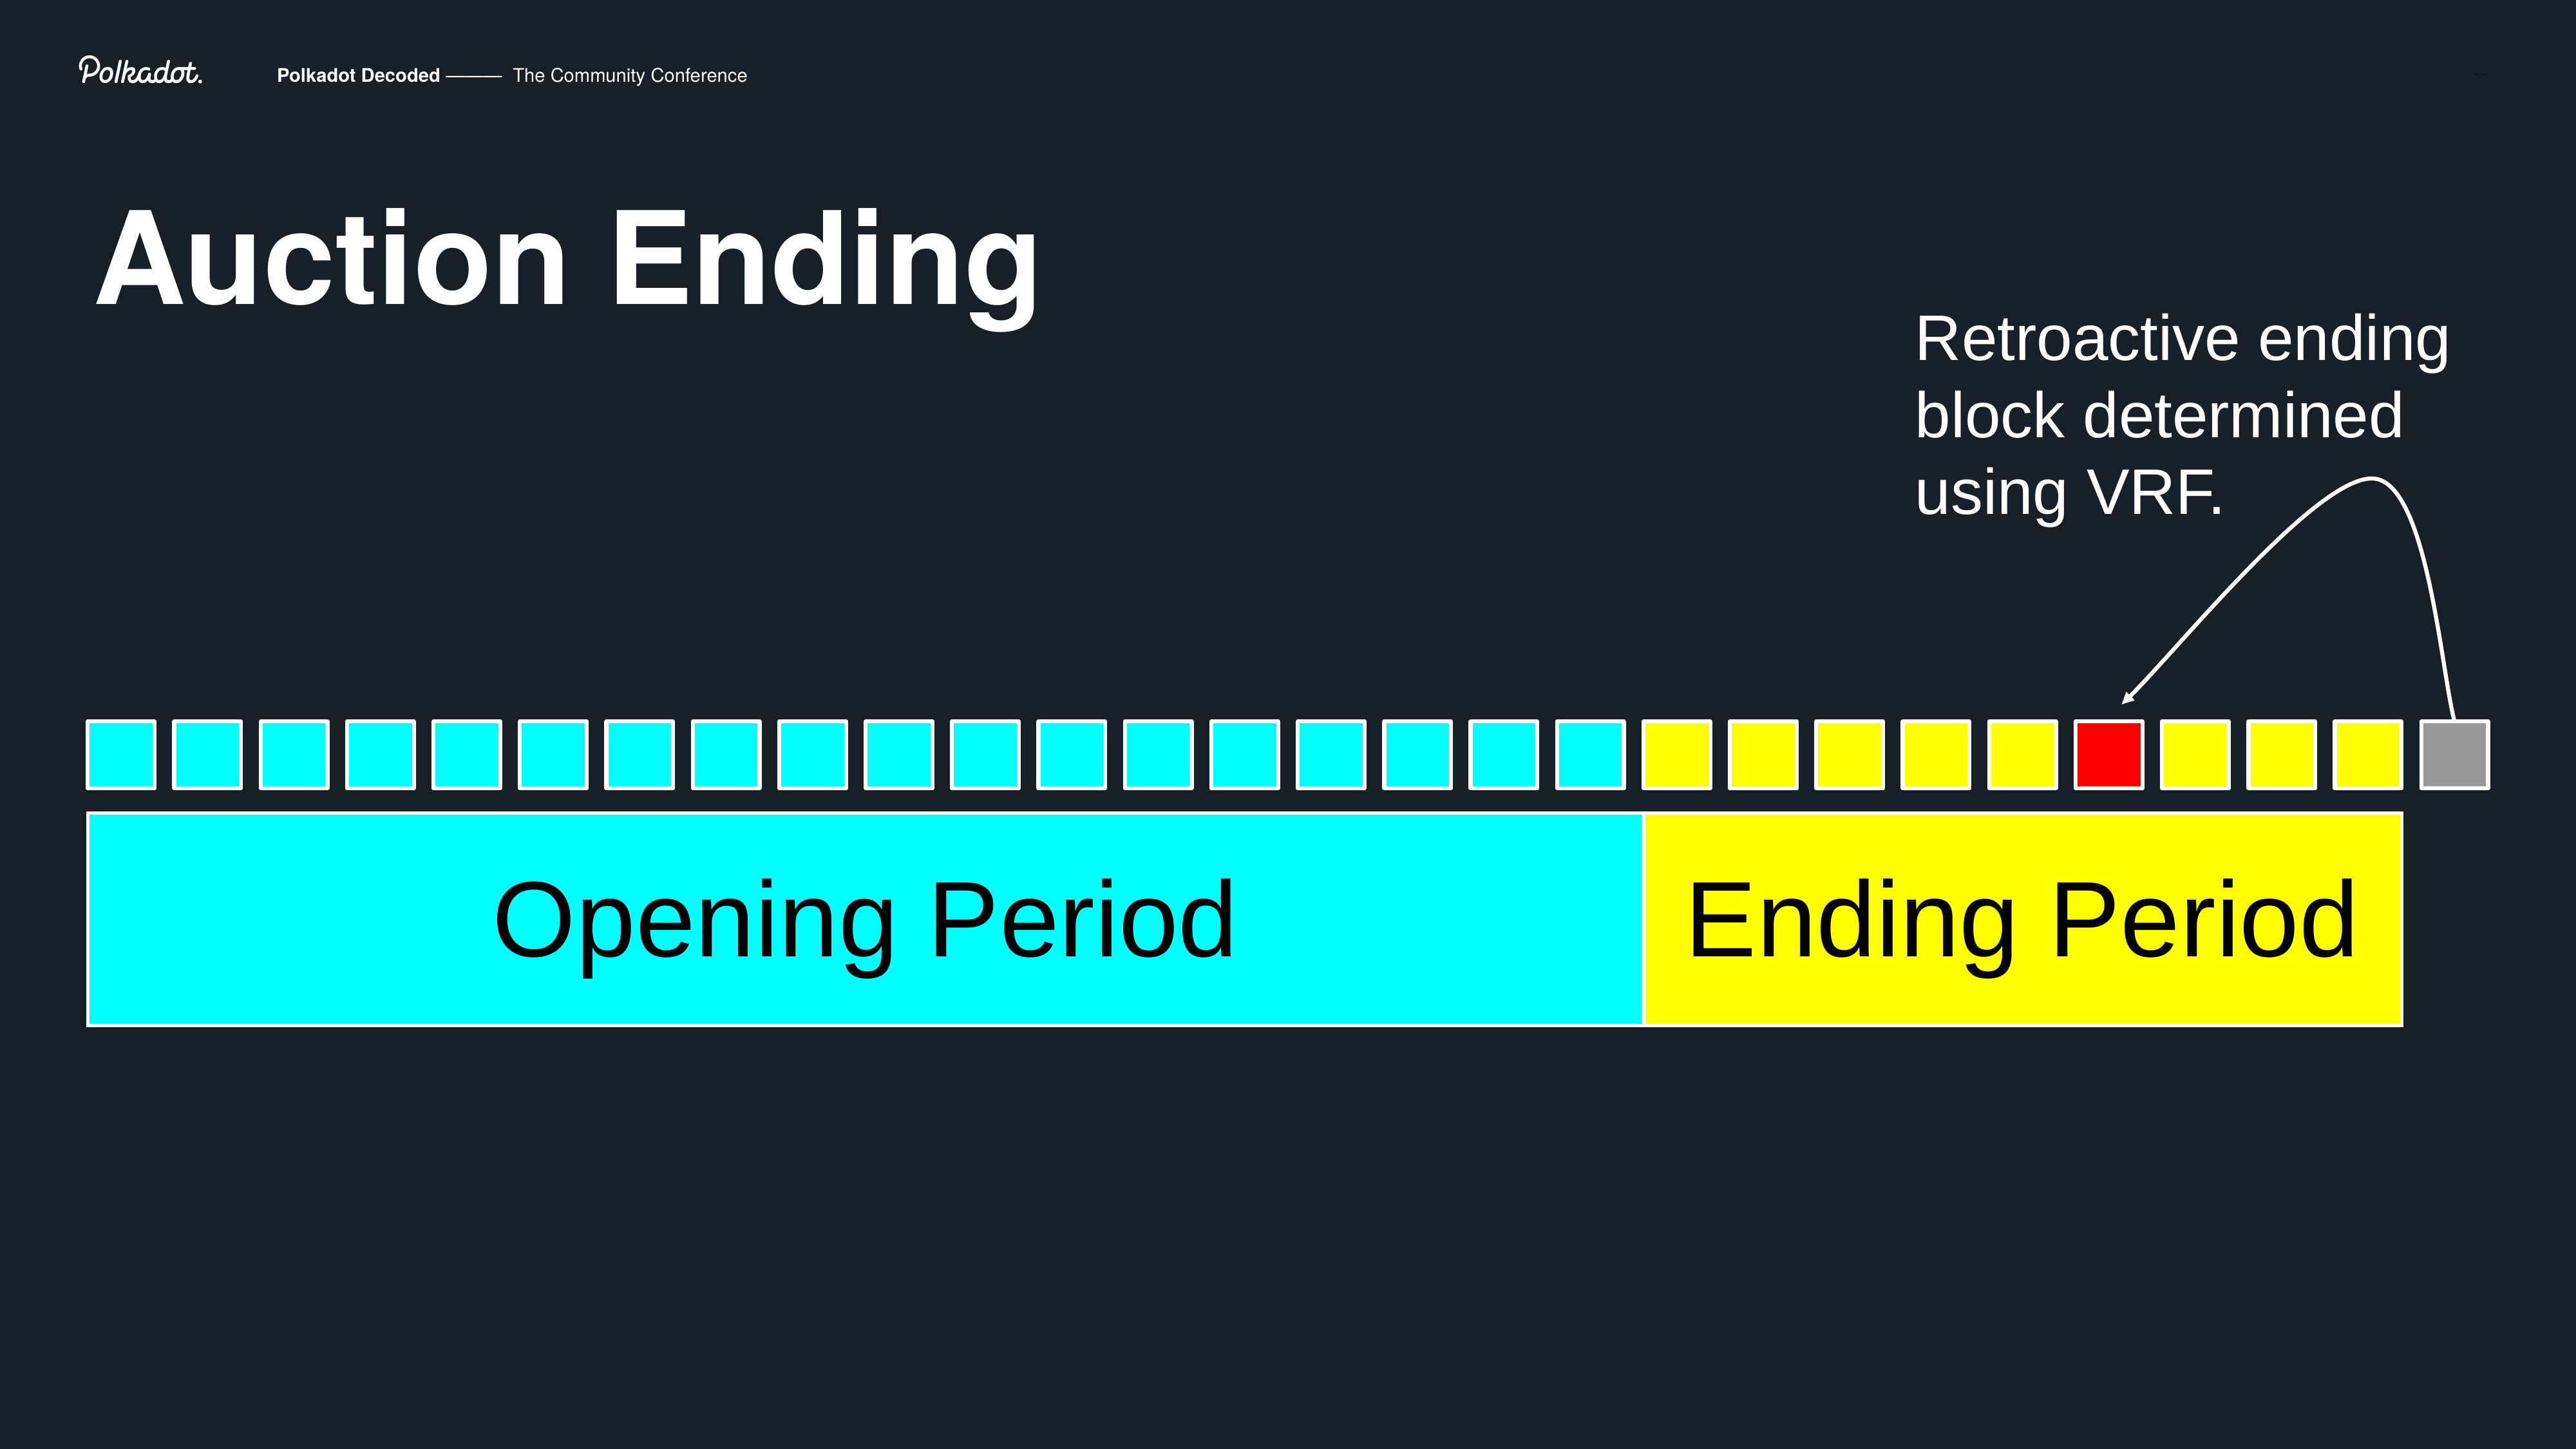

Auction Ending
Retroactive ending block determined using VRF.

| Opening Period | Ending Period |
| --- | --- |